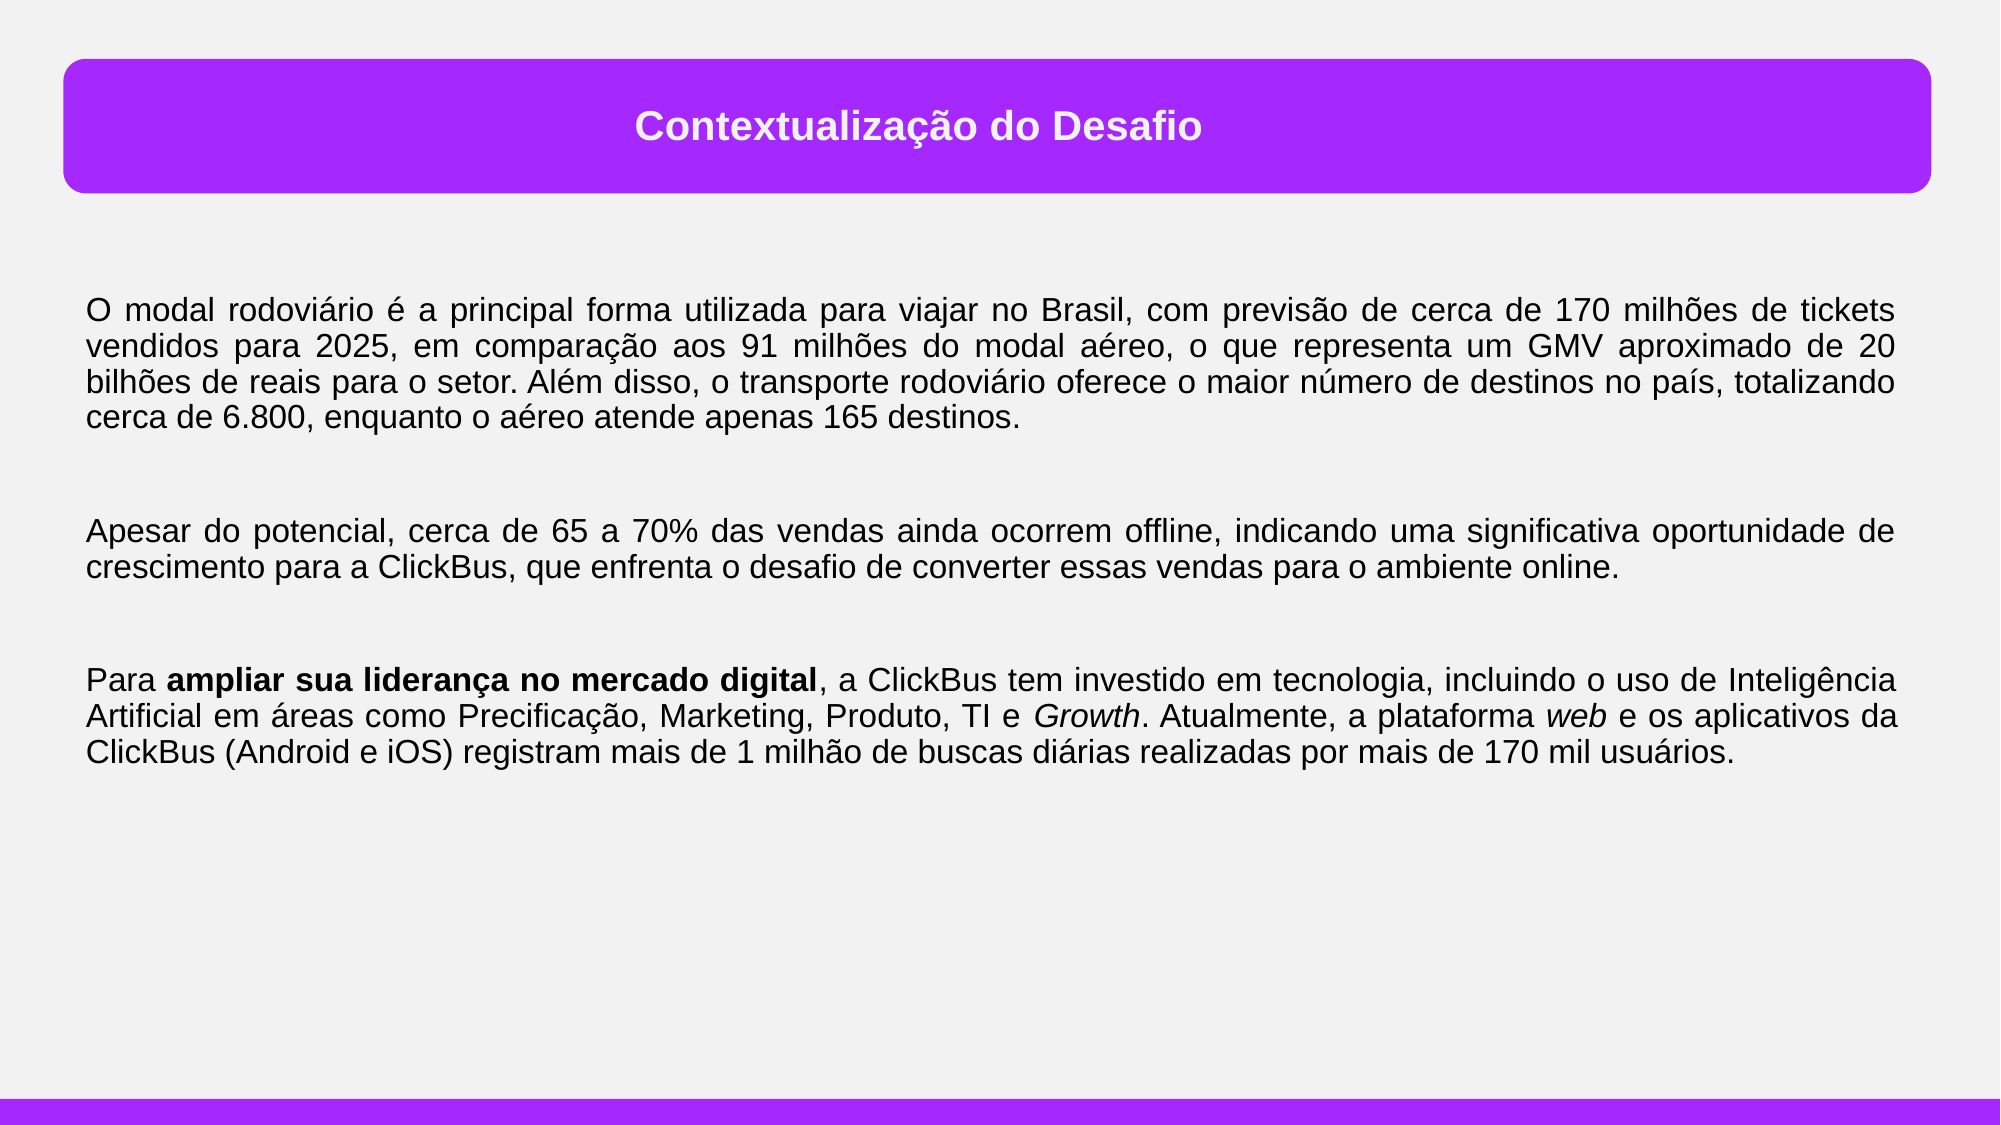

Contextualização do Desafio
O modal rodoviário é a principal forma utilizada para viajar no Brasil, com previsão de cerca de 170 milhões de tickets vendidos para 2025, em comparação aos 91 milhões do modal aéreo, o que representa um GMV aproximado de 20 bilhões de reais para o setor. Além disso, o transporte rodoviário oferece o maior número de destinos no país, totalizando cerca de 6.800, enquanto o aéreo atende apenas 165 destinos.

Apesar do potencial, cerca de 65 a 70% das vendas ainda ocorrem offline, indicando uma significativa oportunidade de crescimento para a ClickBus, que enfrenta o desafio de converter essas vendas para o ambiente online.

Para ampliar sua liderança no mercado digital, a ClickBus tem investido em tecnologia, incluindo o uso de Inteligência Artificial em áreas como Precificação, Marketing, Produto, TI e Growth. Atualmente, a plataforma web e os aplicativos da ClickBus (Android e iOS) registram mais de 1 milhão de buscas diárias realizadas por mais de 170 mil usuários.